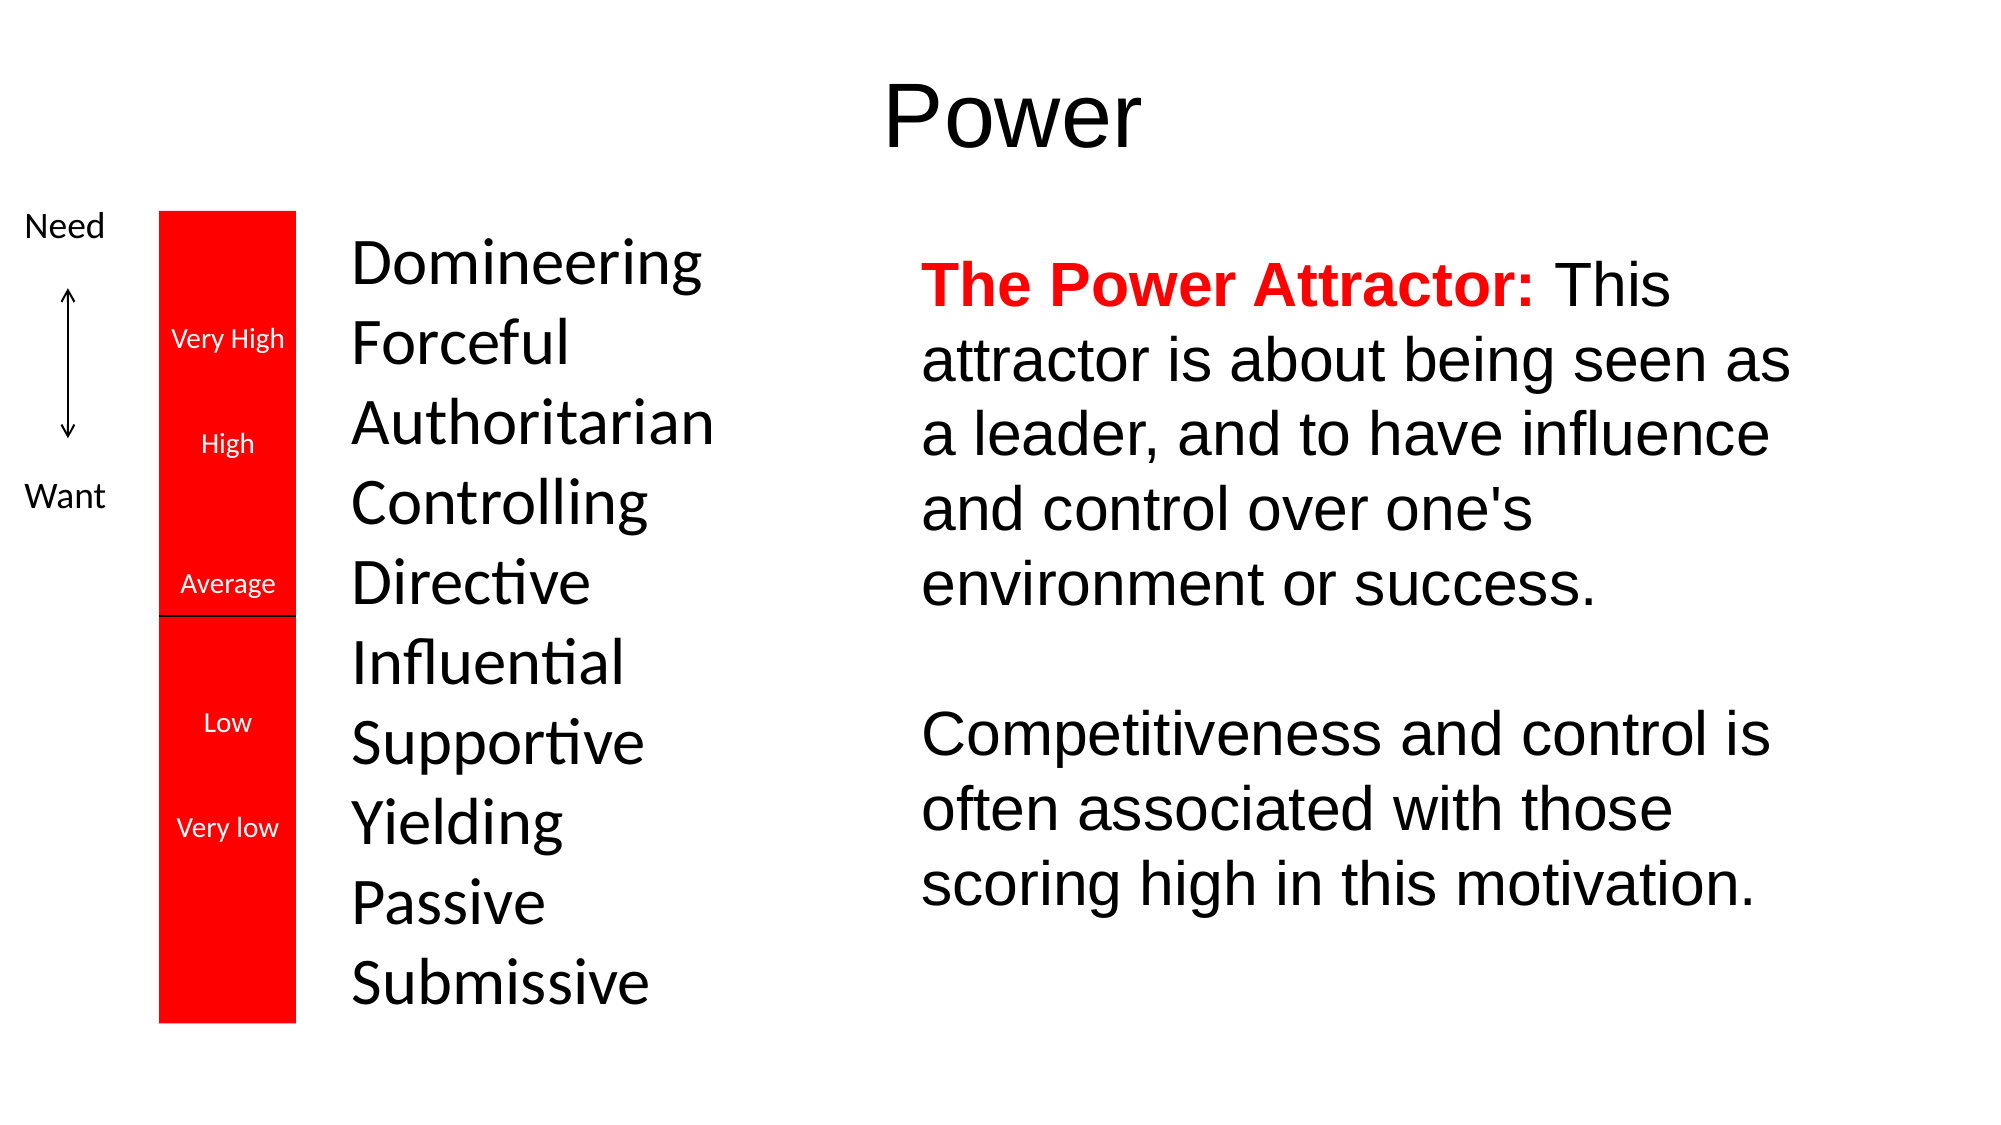

Power
Need

Want

Domineering
Forceful
Authoritarian
Controlling
Directive
Influential
Supportive
Yielding
Passive
Submissive
Very High

High

Average

Low

Very low
The Power Attractor: This attractor is about being seen as a leader, and to have influence and control over one's environment or success.

Competitiveness and control is often associated with those scoring high in this motivation.